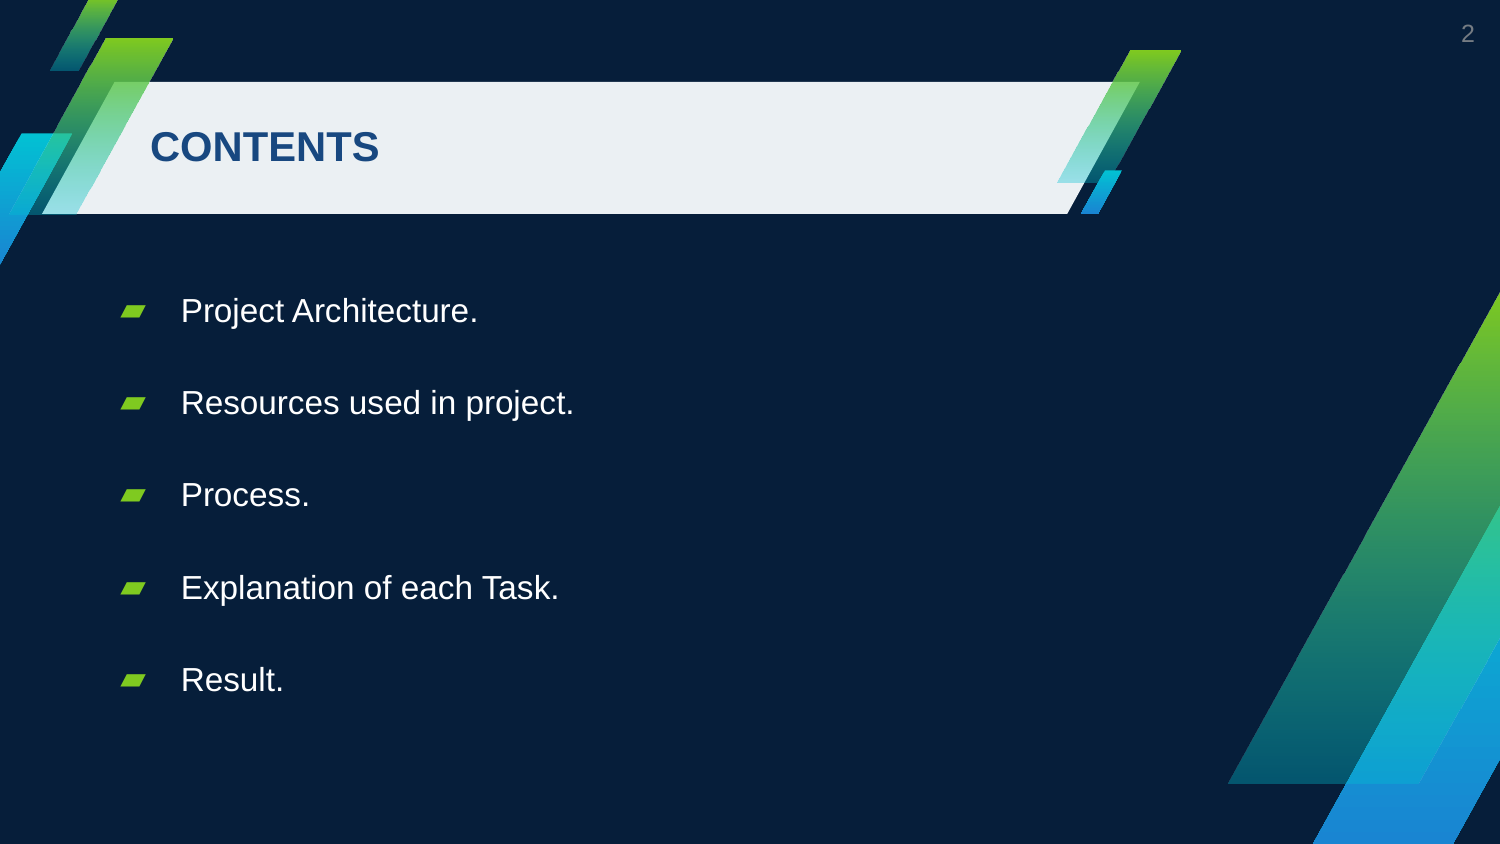

2
# CONTENTS
Project Architecture.
Resources used in project.
Process.
Explanation of each Task.
Result.